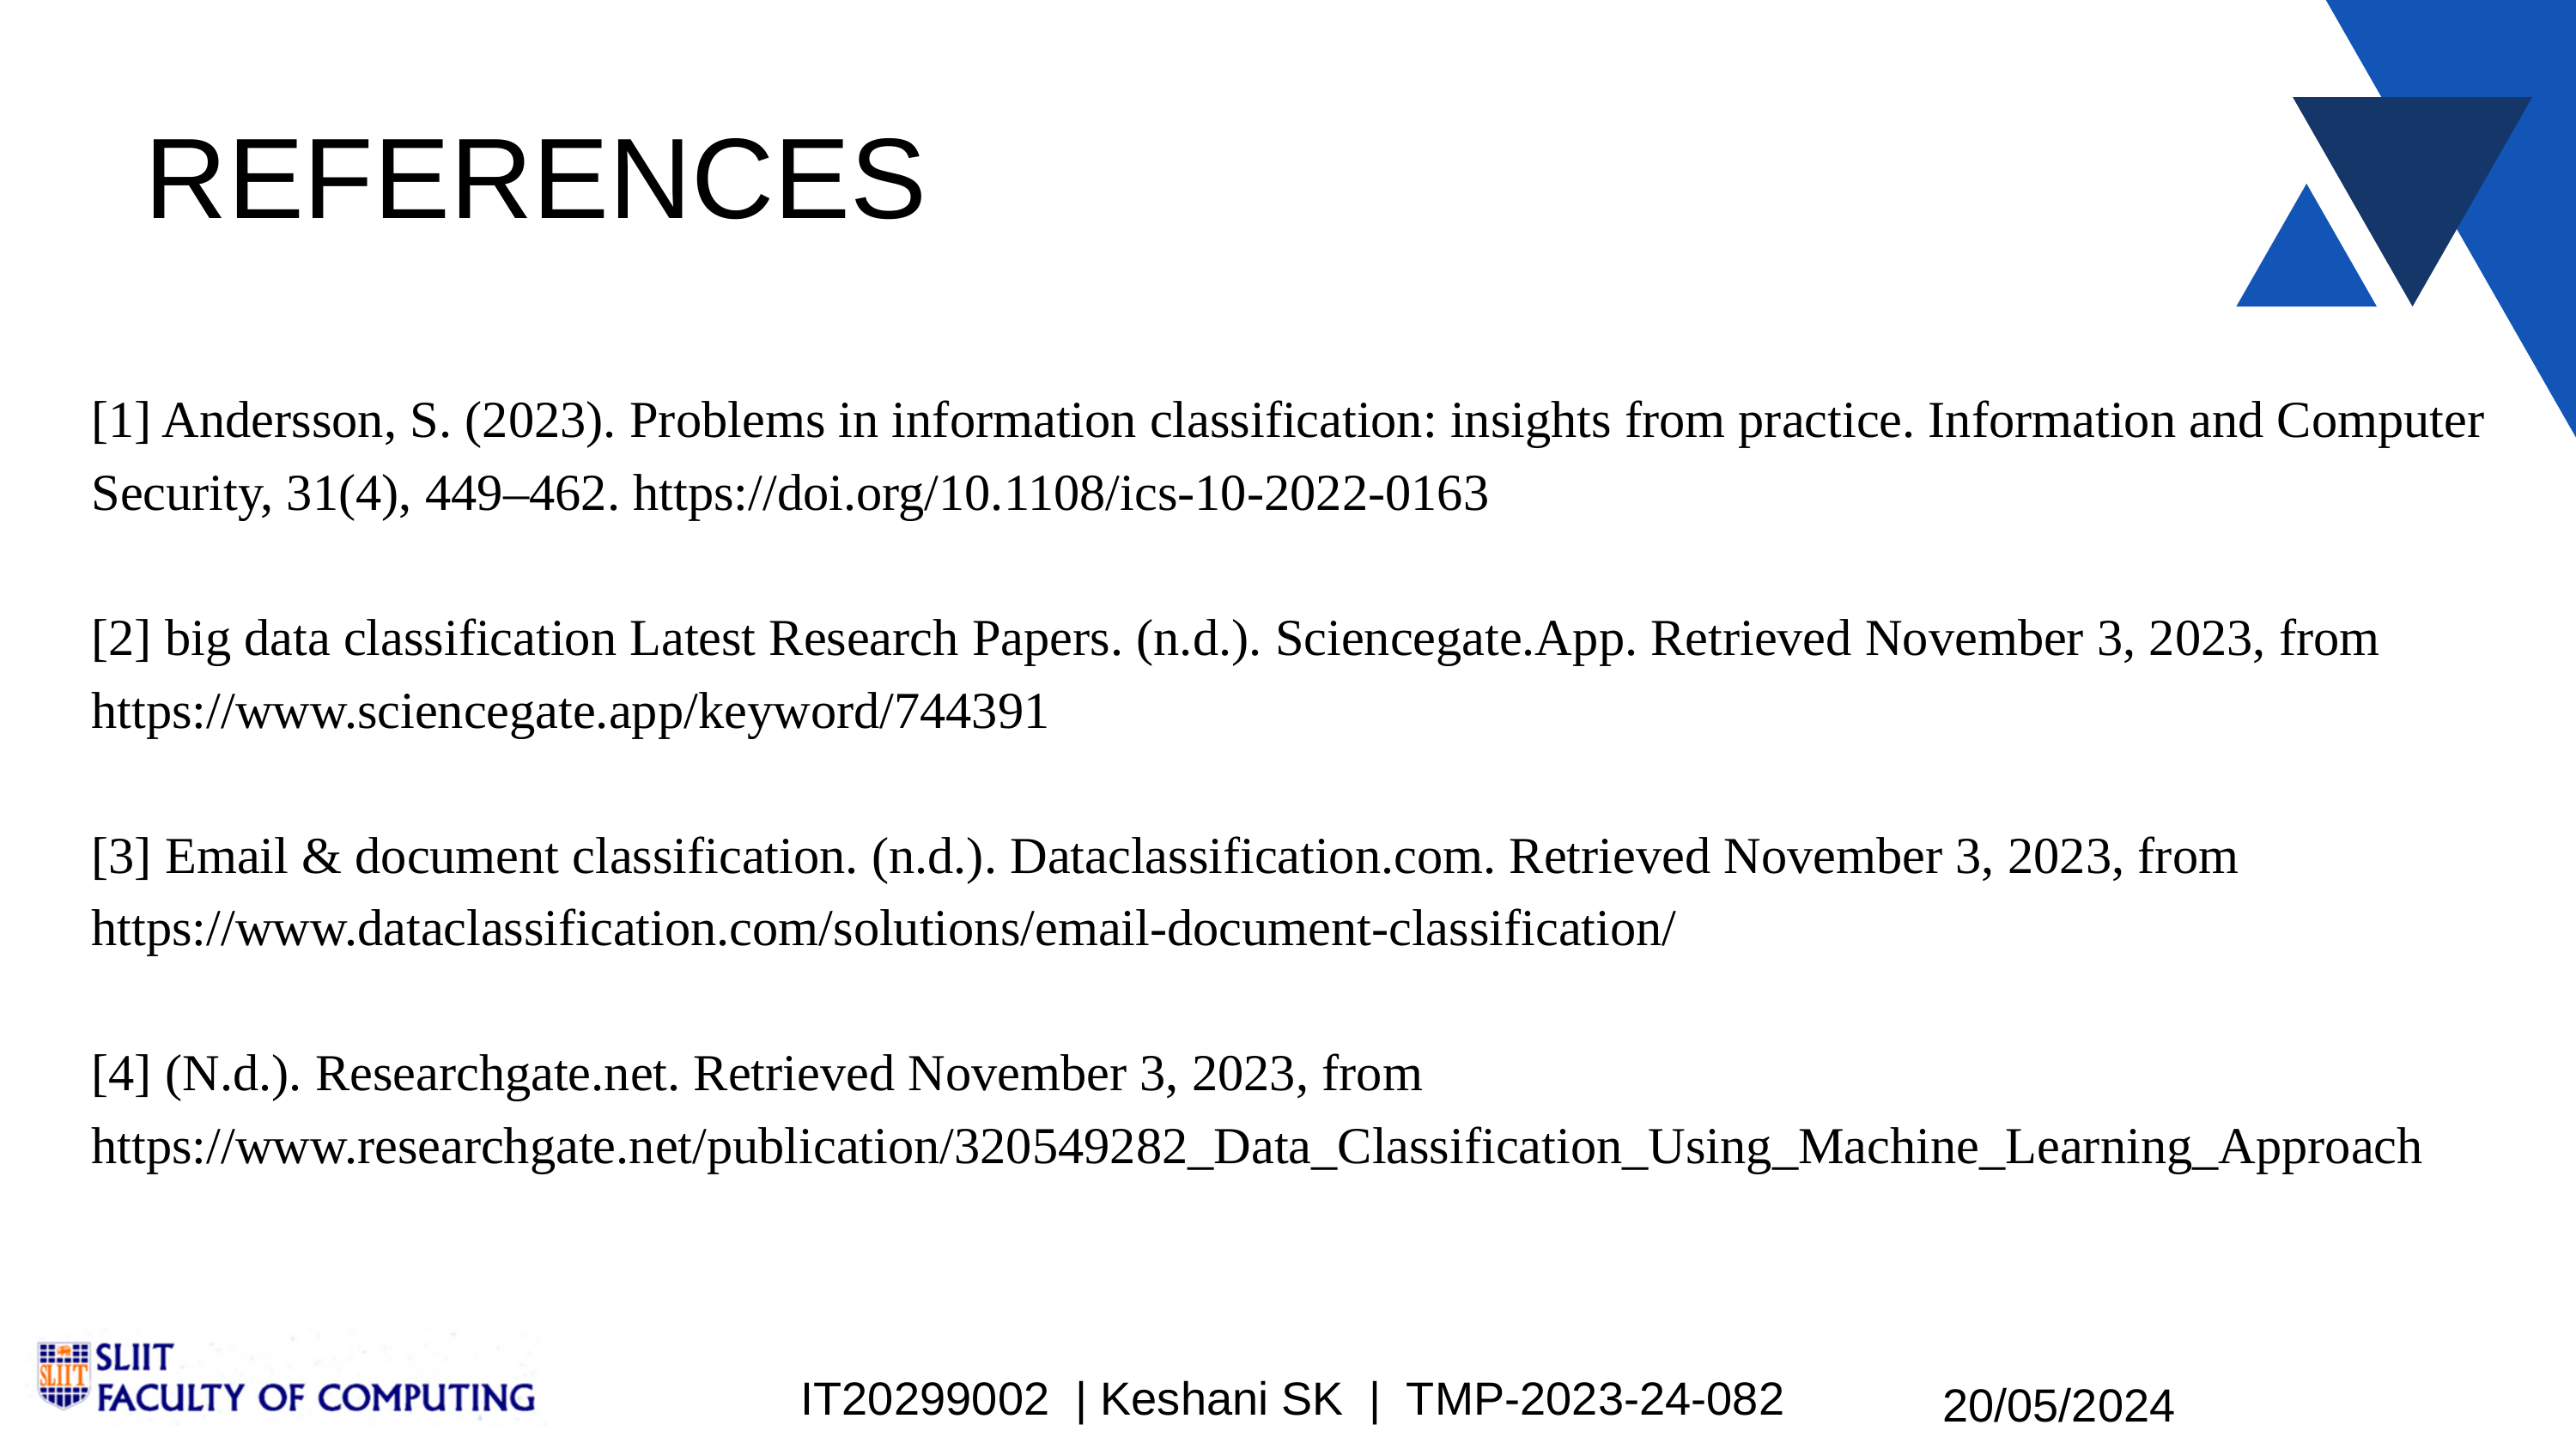

REFERENCES

[1] Andersson, S. (2023). Problems in information classification: insights from practice. Information and Computer Security, 31(4), 449–462. https://doi.org/10.1108/ics-10-2022-0163

[2] big data classification Latest Research Papers. (n.d.). Sciencegate.App. Retrieved November 3, 2023, from https://www.sciencegate.app/keyword/744391

[3] Email & document classification. (n.d.). Dataclassification.com. Retrieved November 3, 2023, from https://www.dataclassification.com/solutions/email-document-classification/

[4] (N.d.). Researchgate.net. Retrieved November 3, 2023, from https://www.researchgate.net/publication/320549282_Data_Classification_Using_Machine_Learning_Approach

IT20299002  | Keshani SK  |  TMP-2023-24-082
20/05/2024